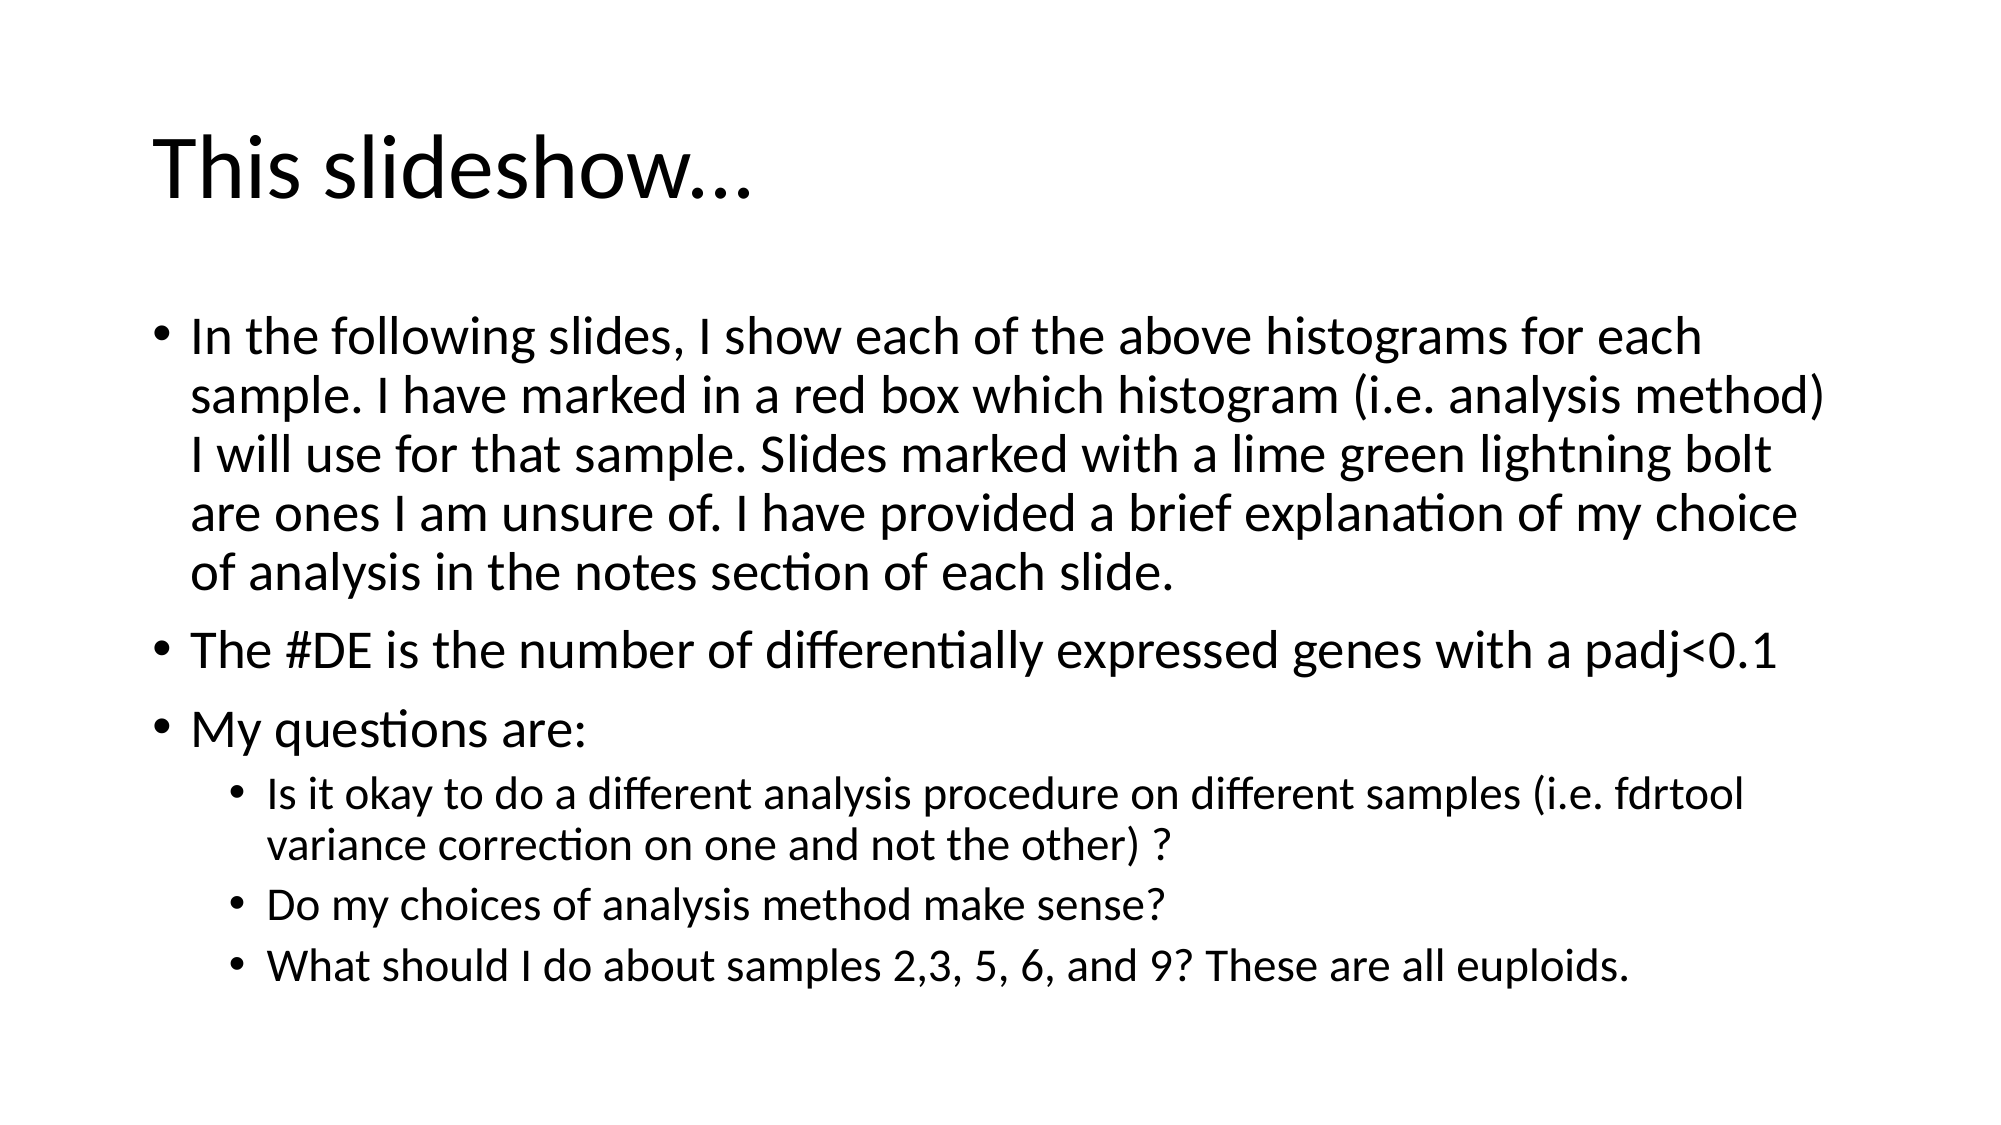

# This slideshow...
In the following slides, I show each of the above histograms for each sample. I have marked in a red box which histogram (i.e. analysis method) I will use for that sample. Slides marked with a lime green lightning bolt are ones I am unsure of. I have provided a brief explanation of my choice of analysis in the notes section of each slide.
The #DE is the number of differentially expressed genes with a padj<0.1
My questions are:
Is it okay to do a different analysis procedure on different samples (i.e. fdrtool variance correction on one and not the other) ?
Do my choices of analysis method make sense?
What should I do about samples 2,3, 5, 6, and 9? These are all euploids.